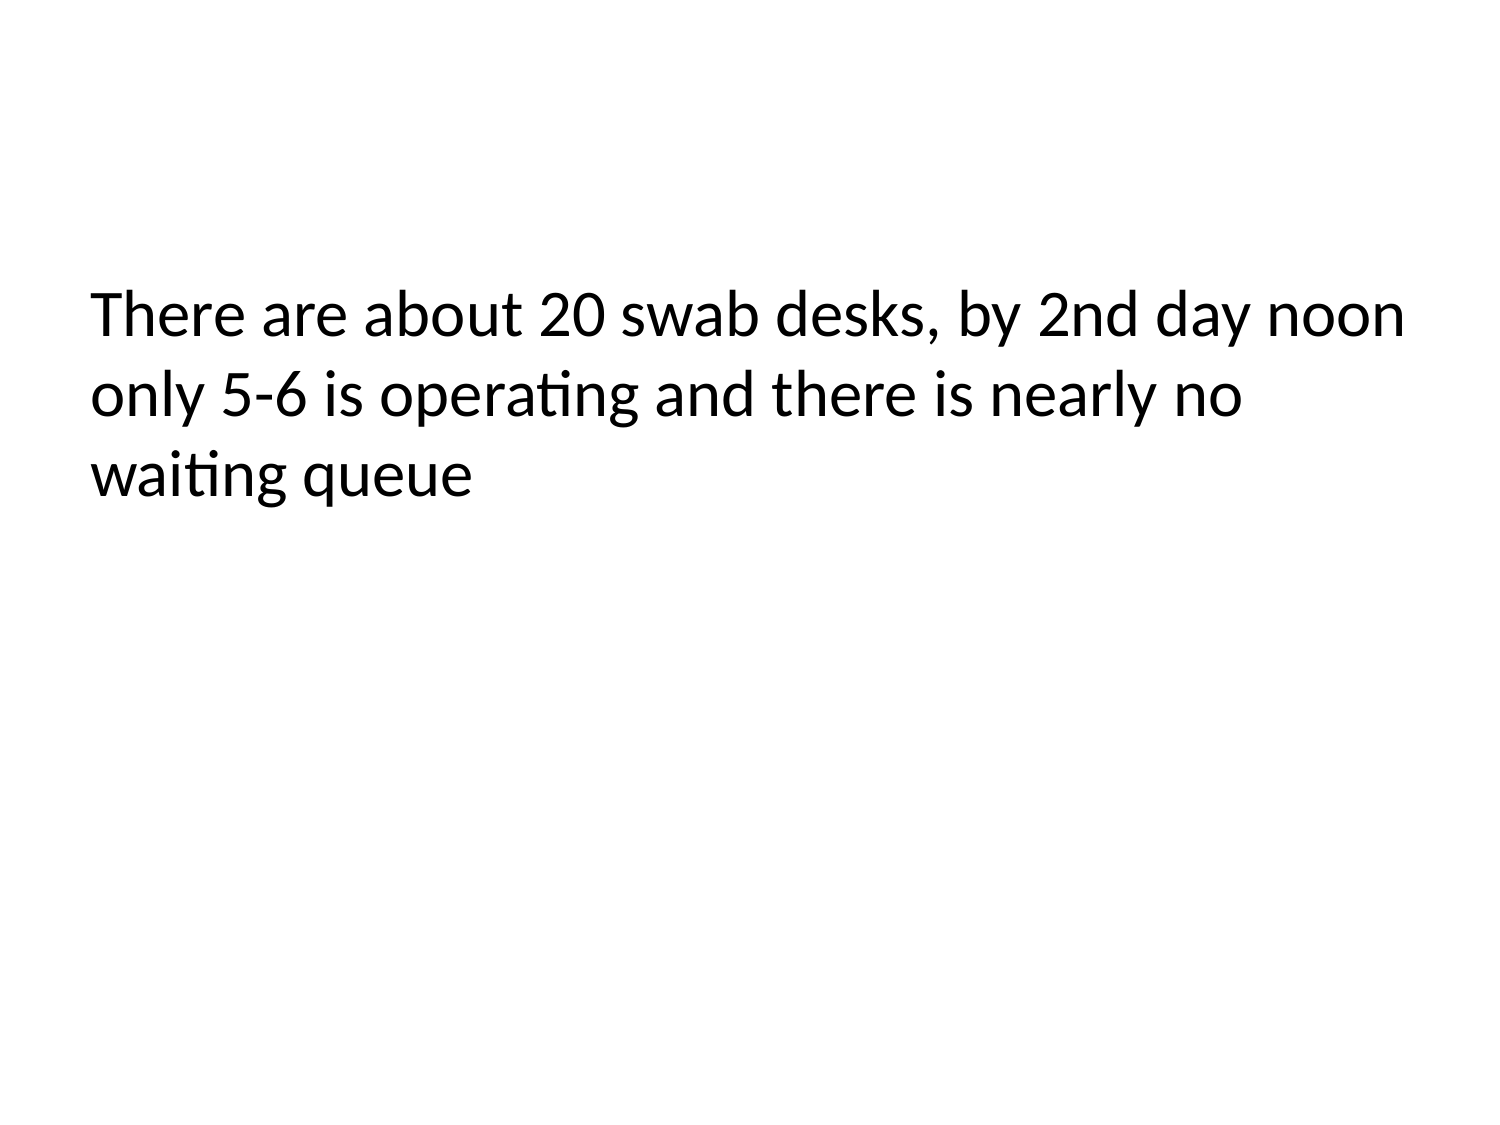

There are about 20 swab desks, by 2nd day noon only 5-6 is operating and there is nearly no waiting queue